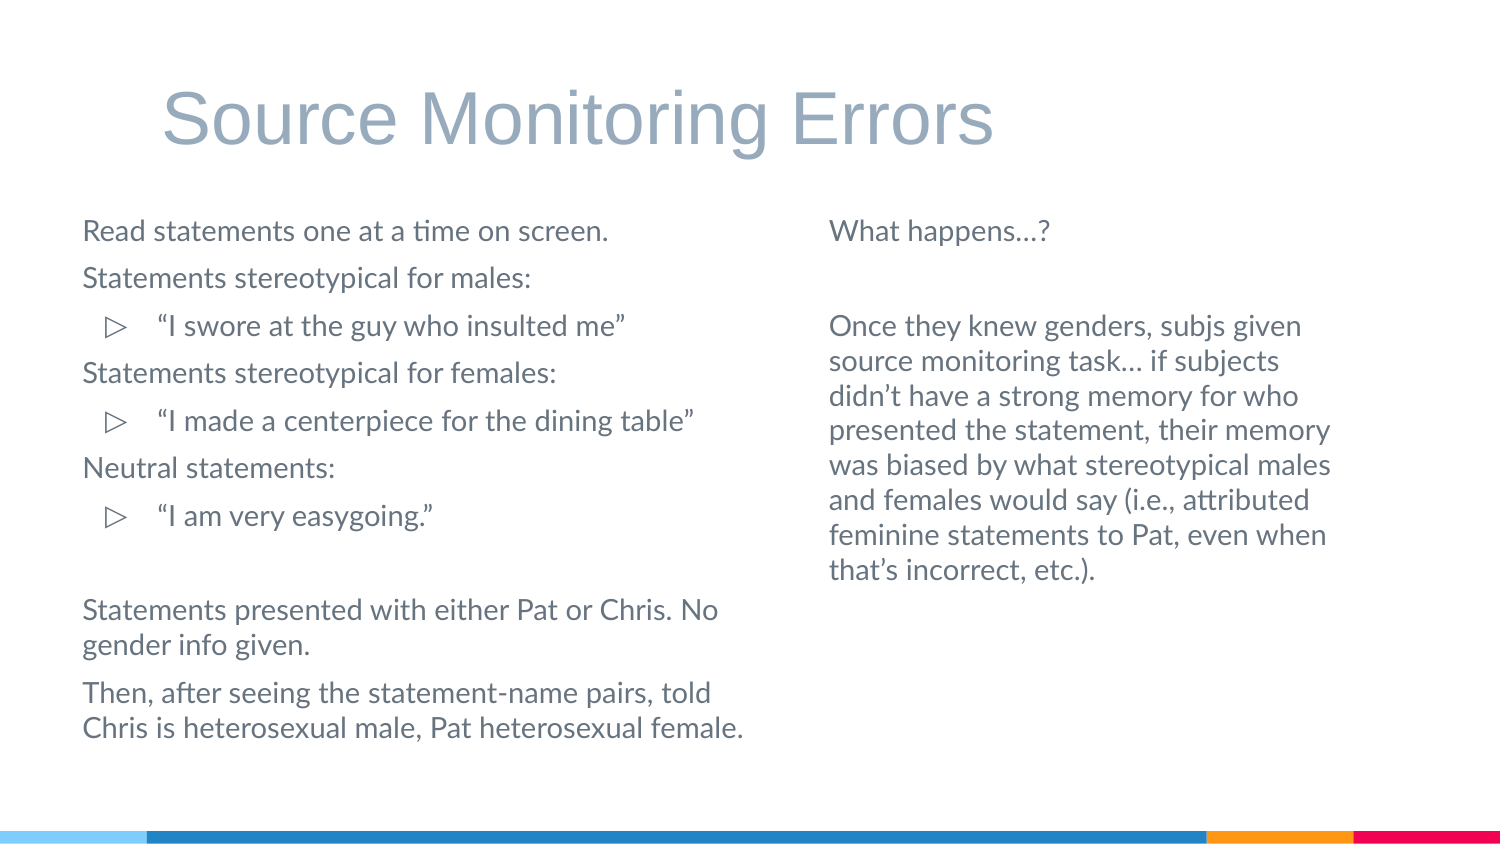

# Source Monitoring Errors
Read statements one at a time on screen.
Statements stereotypical for males:
“I swore at the guy who insulted me”
Statements stereotypical for females:
“I made a centerpiece for the dining table”
Neutral statements:
“I am very easygoing.”

Statements presented with either Pat or Chris. No gender info given.
Then, after seeing the statement-name pairs, told Chris is heterosexual male, Pat heterosexual female.
What happens…?

Once they knew genders, subjs given source monitoring task… if subjects didn’t have a strong memory for who presented the statement, their memory was biased by what stereotypical males and females would say (i.e., attributed feminine statements to Pat, even when that’s incorrect, etc.).